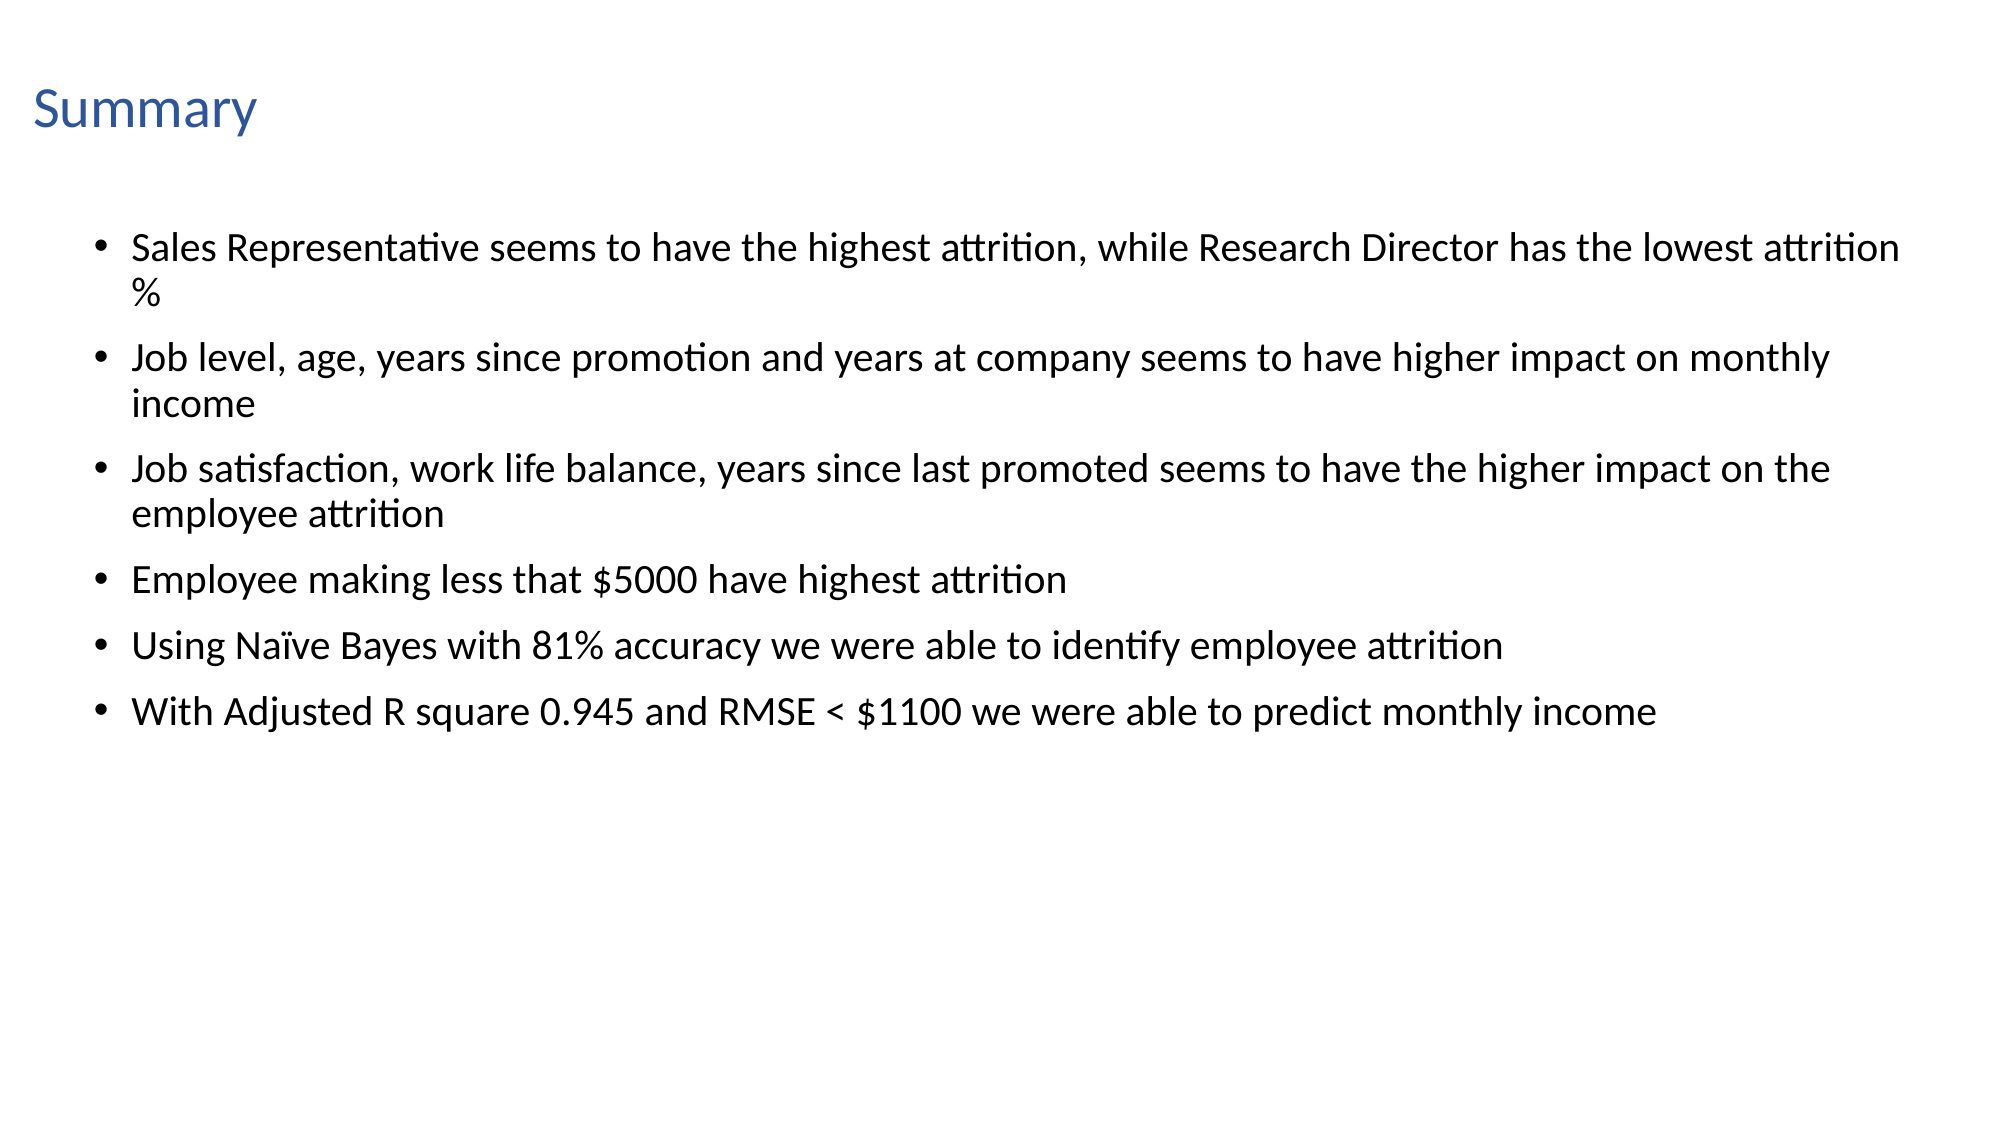

# Summary
Sales Representative seems to have the highest attrition, while Research Director has the lowest attrition %
Job level, age, years since promotion and years at company seems to have higher impact on monthly income
Job satisfaction, work life balance, years since last promoted seems to have the higher impact on the employee attrition
Employee making less that $5000 have highest attrition
Using Naïve Bayes with 81% accuracy we were able to identify employee attrition
With Adjusted R square 0.945 and RMSE < $1100 we were able to predict monthly income